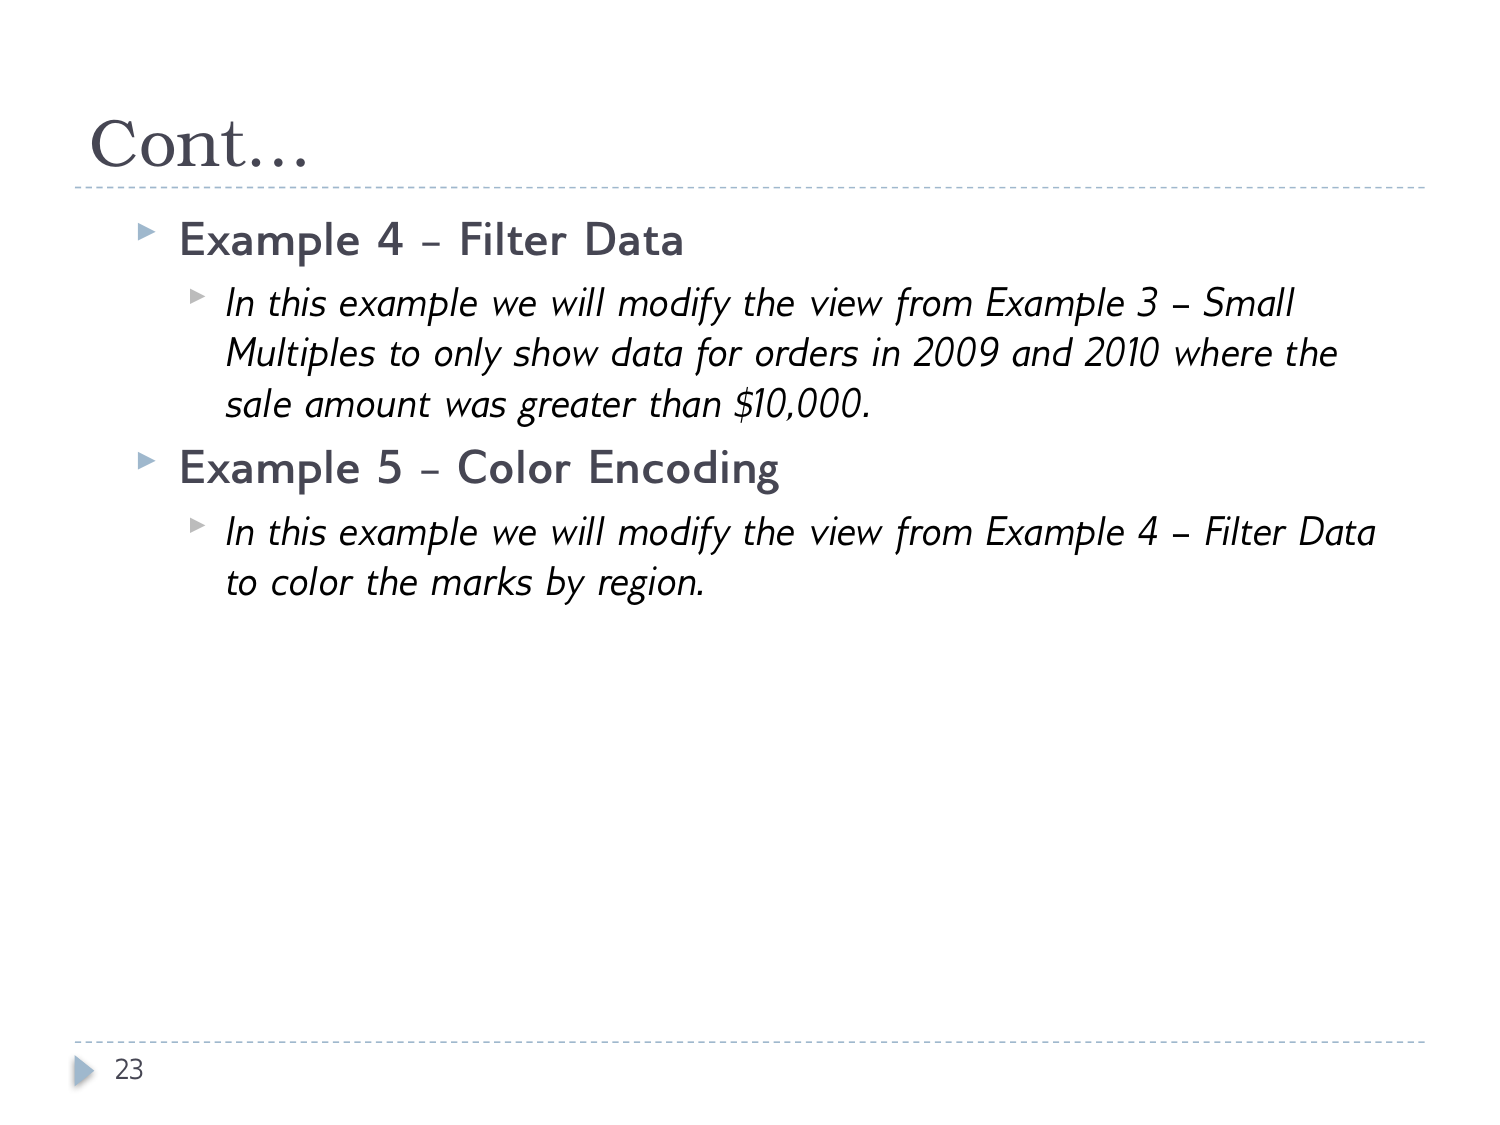

# Cont…
Example 4 – Filter Data
In this example we will modify the view from Example 3 – Small Multiples to only show data for orders in 2009 and 2010 where the sale amount was greater than $10,000.
Example 5 – Color Encoding
In this example we will modify the view from Example 4 – Filter Data to color the marks by region.

23